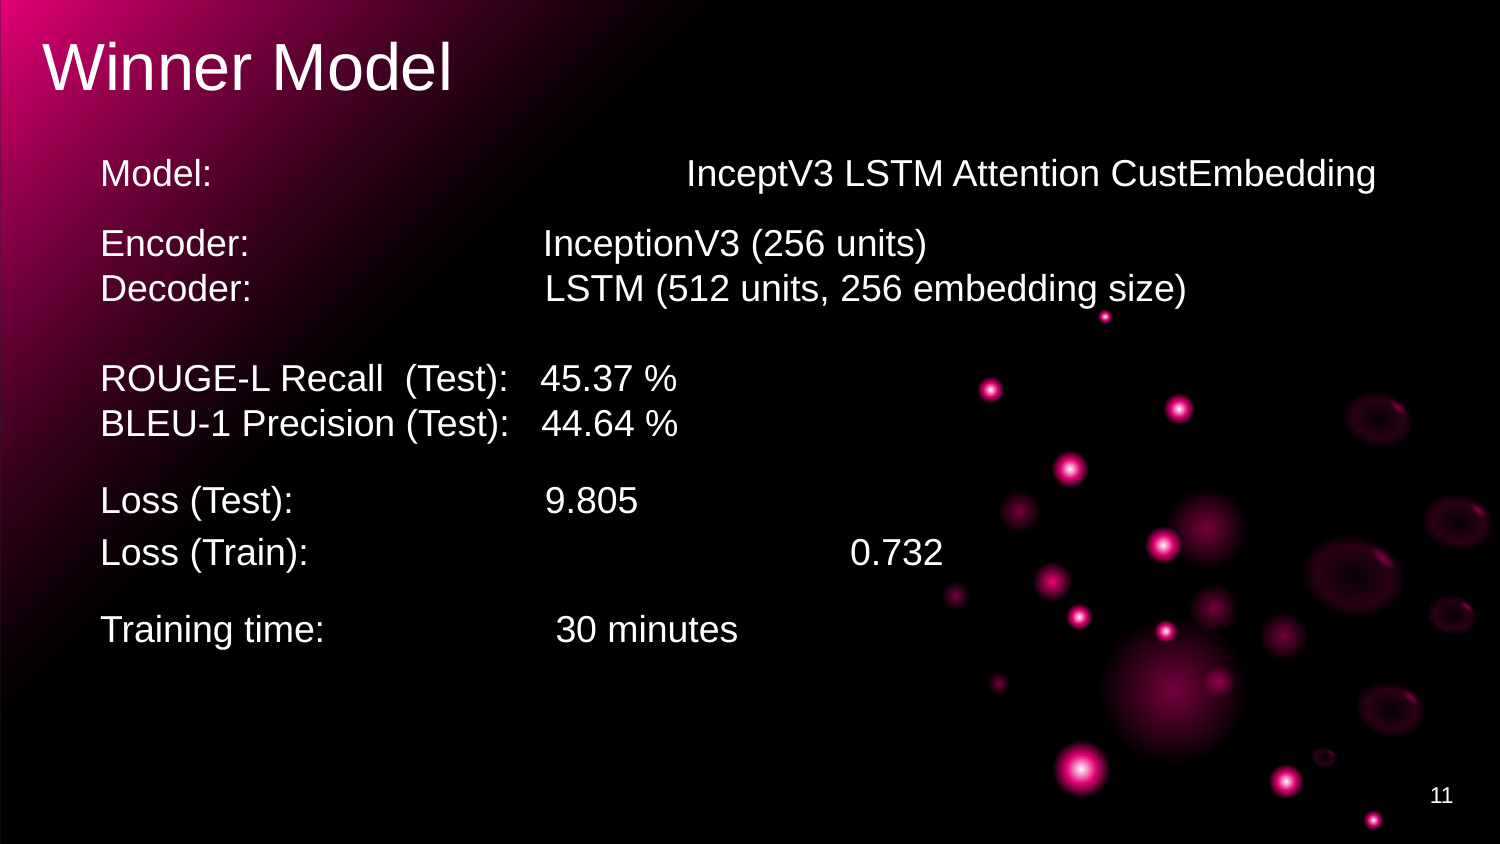

# Winner Model
Model: 			             InceptV3 LSTM Attention CustEmbedding
Encoder:                            InceptionV3 (256 units)
Decoder:                            LSTM (512 units, 256 embedding size)
ROUGE-L Recall  (Test):   45.37 %
BLEU-1 Precision (Test):   44.64 %
Loss (Test):                        9.805
Loss (Train): 				0.732
Training time:                      30 minutes

11